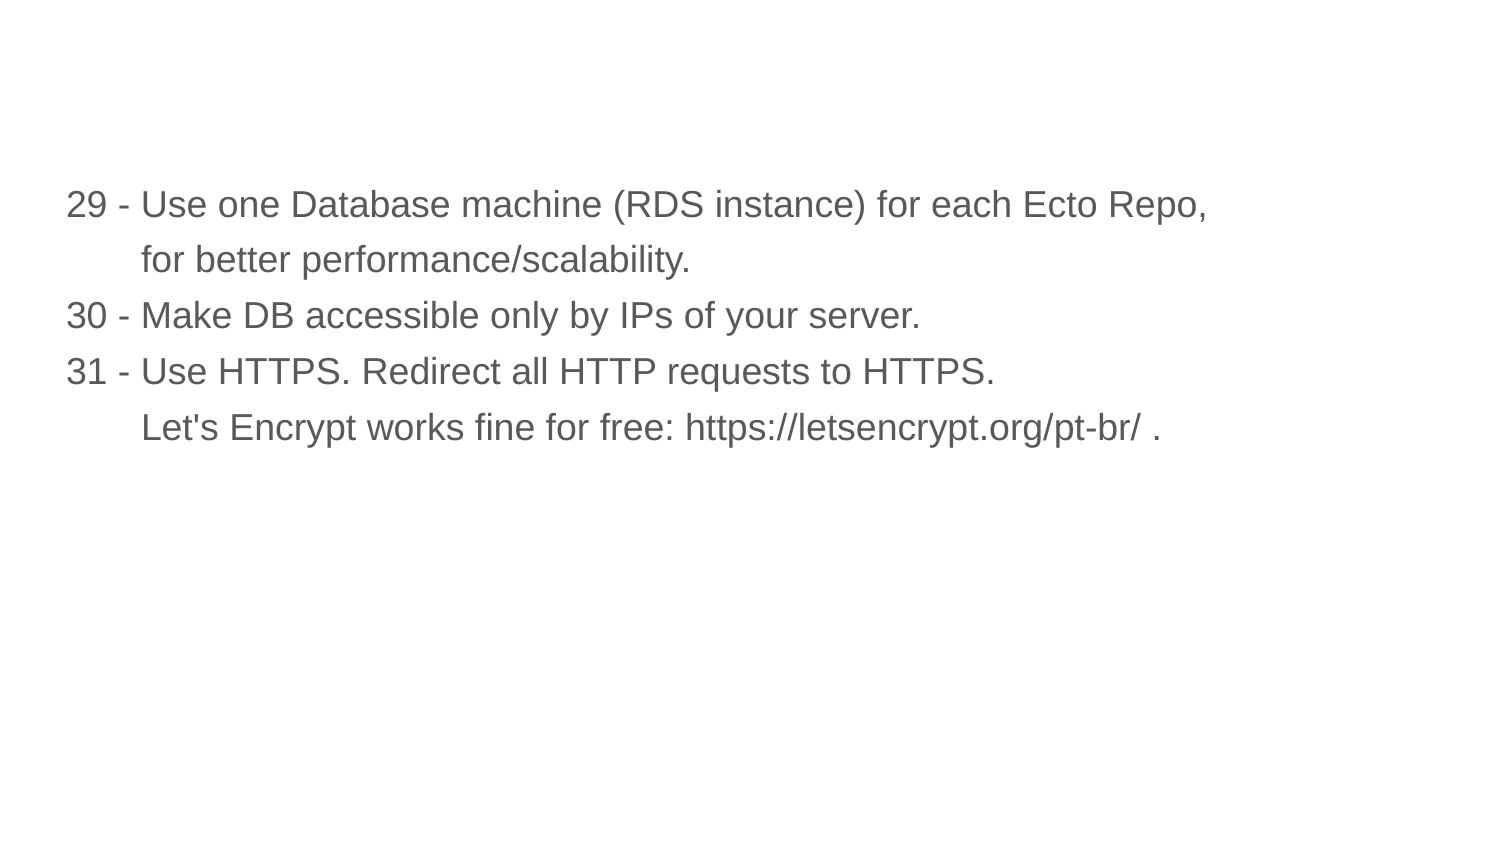

#
29 - Use one Database machine (RDS instance) for each Ecto Repo,
for better performance/scalability.
30 - Make DB accessible only by IPs of your server.
31 - Use HTTPS. Redirect all HTTP requests to HTTPS.
Let's Encrypt works fine for free: https://letsencrypt.org/pt-br/ .